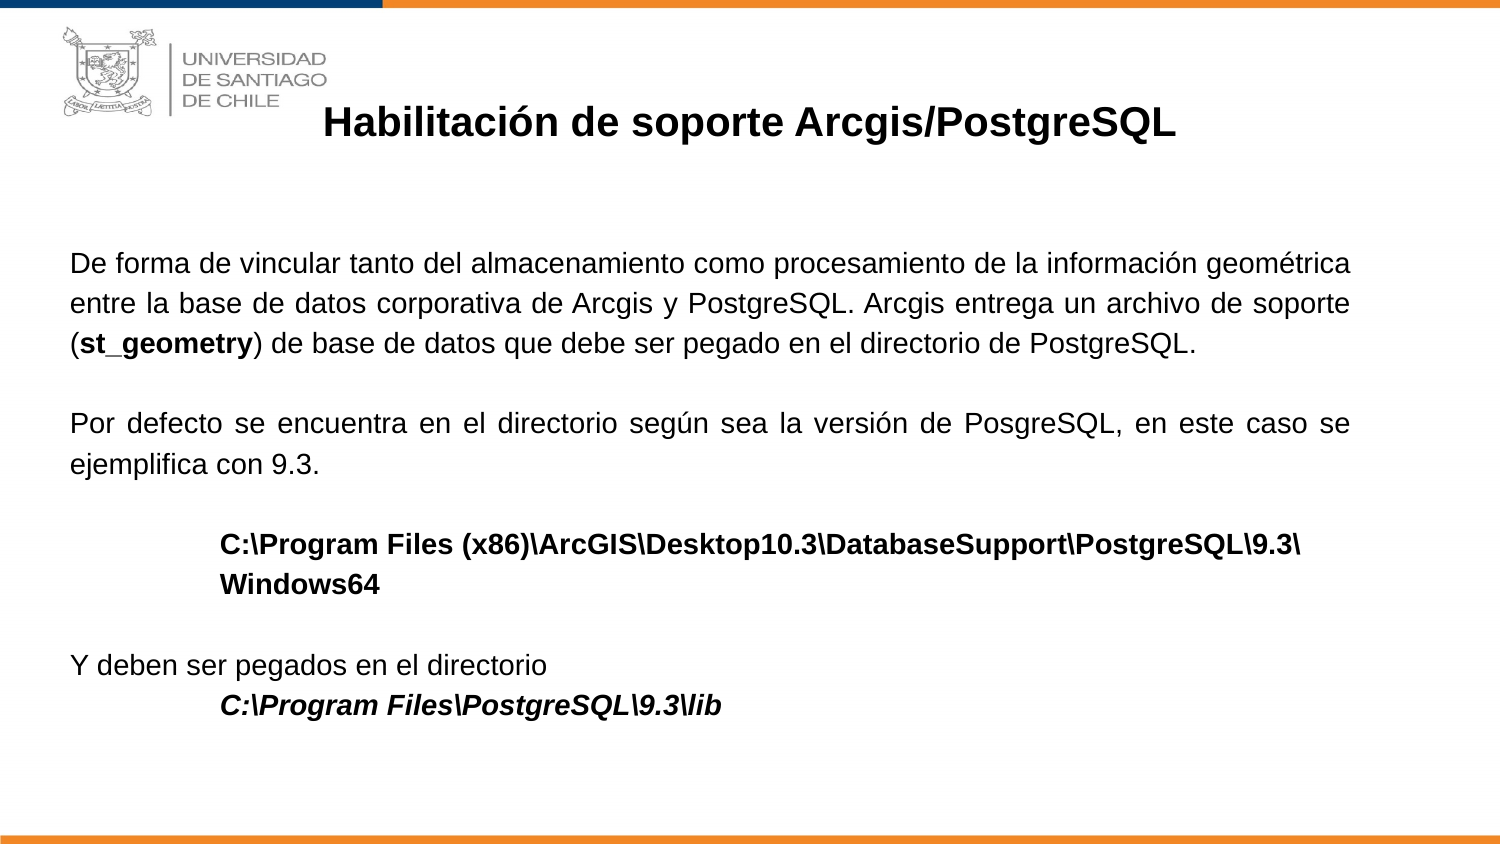

# Habilitación de soporte Arcgis/PostgreSQL
De forma de vincular tanto del almacenamiento como procesamiento de la información geométrica entre la base de datos corporativa de Arcgis y PostgreSQL. Arcgis entrega un archivo de soporte (st_geometry) de base de datos que debe ser pegado en el directorio de PostgreSQL.

Por defecto se encuentra en el directorio según sea la versión de PosgreSQL, en este caso se ejemplifica con 9.3.

C:\Program Files (x86)\ArcGIS\Desktop10.3\DatabaseSupport\PostgreSQL\9.3\Windows64

Y deben ser pegados en el directorio
C:\Program Files\PostgreSQL\9.3\lib